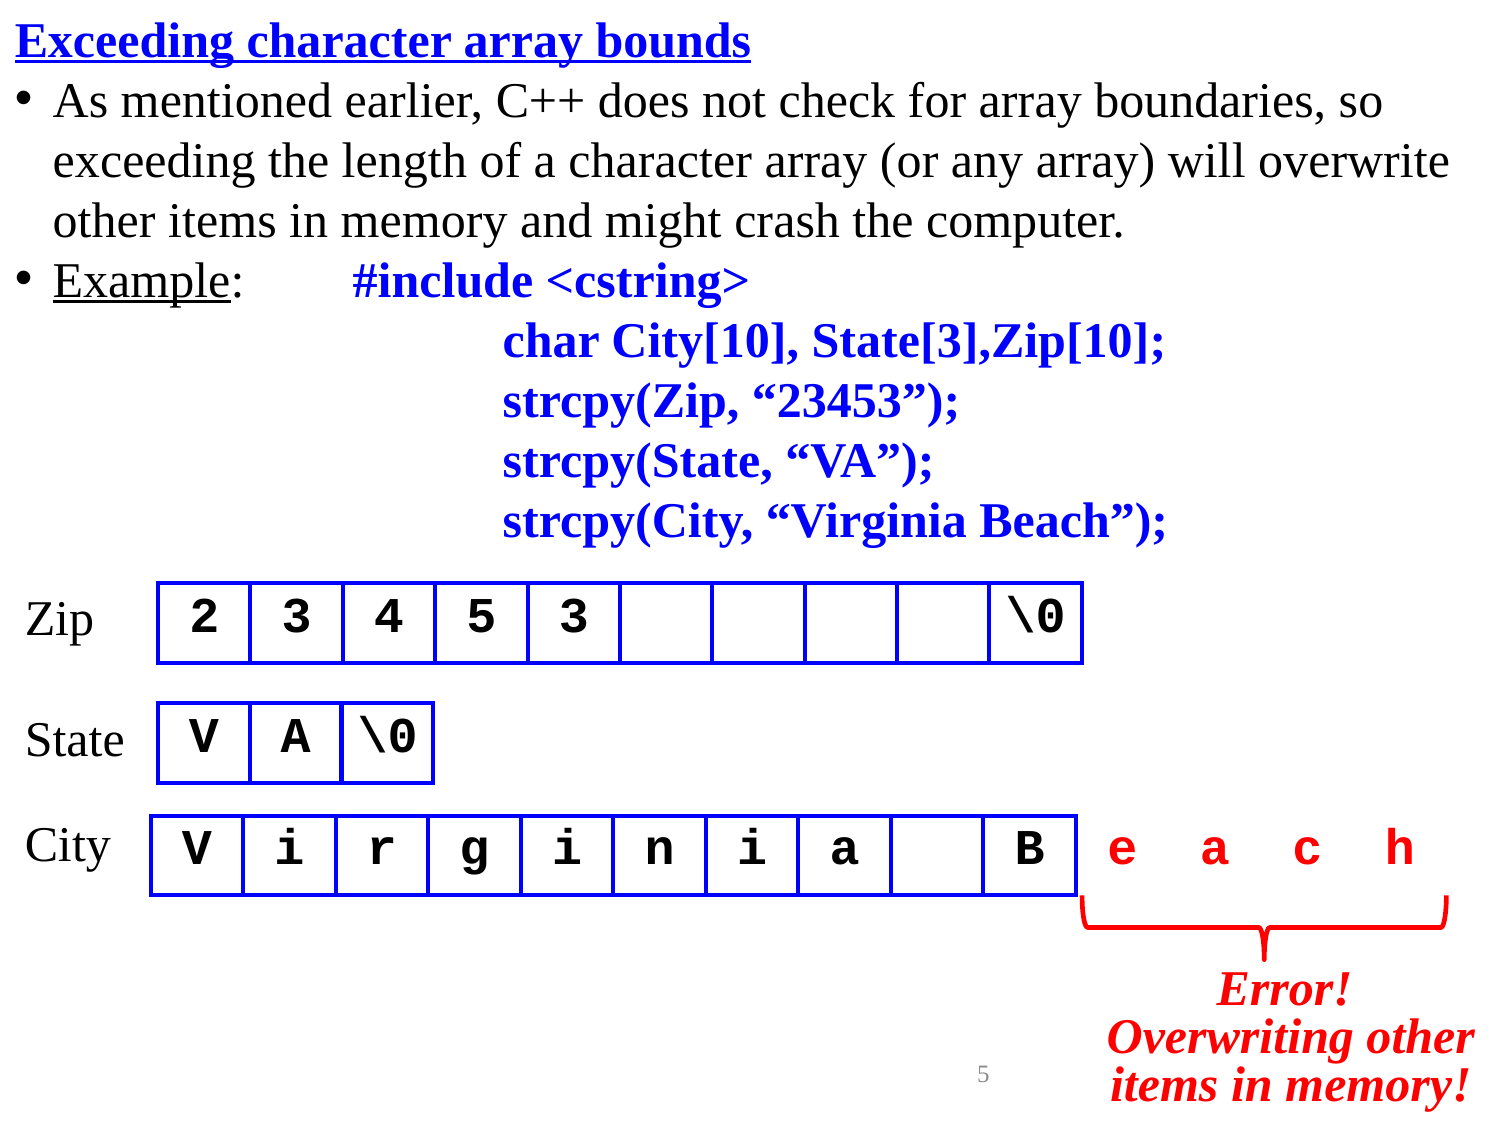

Exceeding character array bounds
As mentioned earlier, C++ does not check for array boundaries, so exceeding the length of a character array (or any array) will overwrite other items in memory and might crash the computer.
Example:	#include <cstring>
				char City[10], State[3],Zip[10];
				strcpy(Zip, “23453”);
				strcpy(State, “VA”);
				strcpy(City, “Virginia Beach”);
| 2 | 3 | 4 | 5 | 3 |  |  |  |  | \0 |
| --- | --- | --- | --- | --- | --- | --- | --- | --- | --- |
Zip
| V | A | \0 |
| --- | --- | --- |
State

City
| V | i | r | g | i | n | i | a |  | B | e | a | c | h |
| --- | --- | --- | --- | --- | --- | --- | --- | --- | --- | --- | --- | --- | --- |
Error!  Overwriting other items in memory!
5